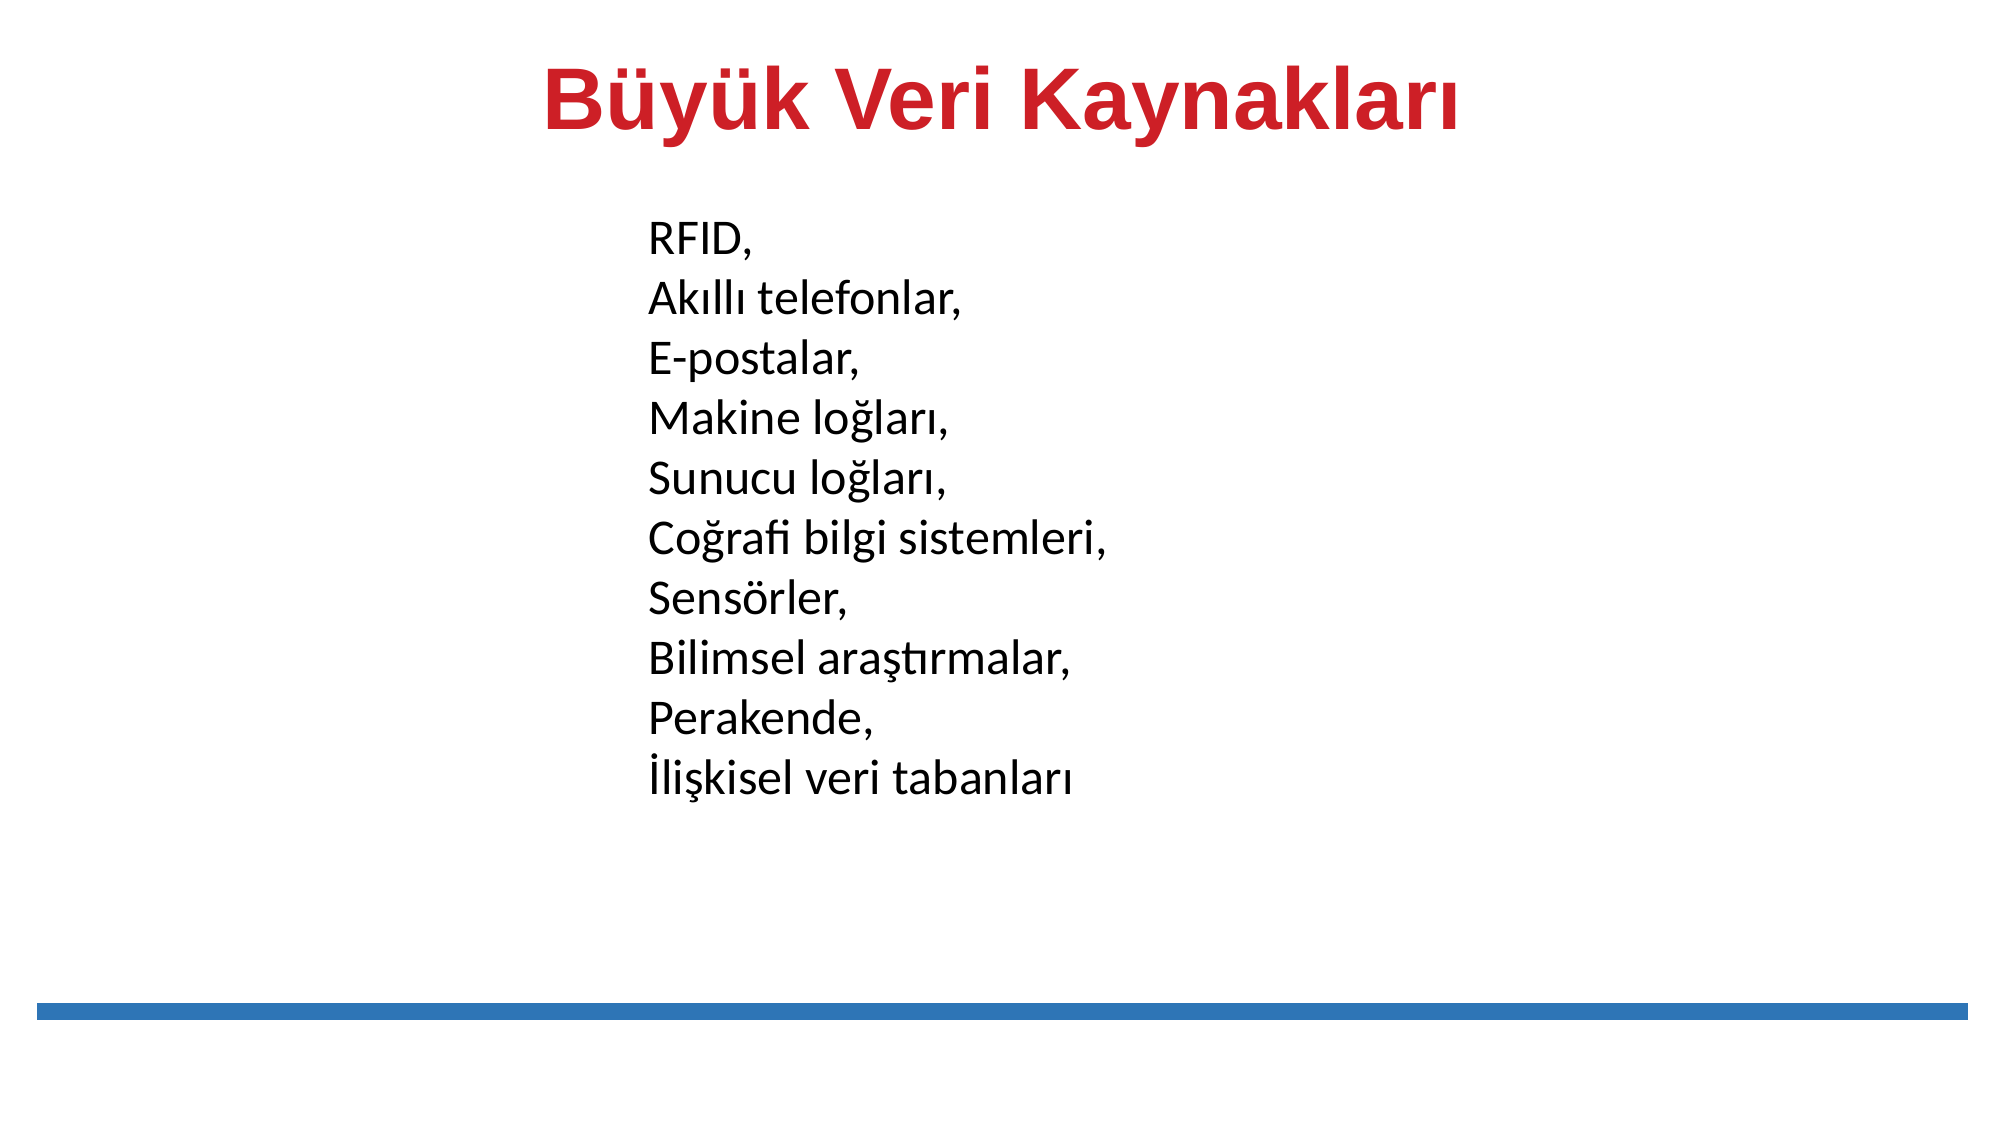

# Büyük Veri Kaynakları
RFID,
Akıllı telefonlar,
E-postalar,
Makine loğları,
Sunucu loğları,
Coğrafi bilgi sistemleri,
Sensörler,
Bilimsel araştırmalar,
Perakende,
İlişkisel veri tabanları